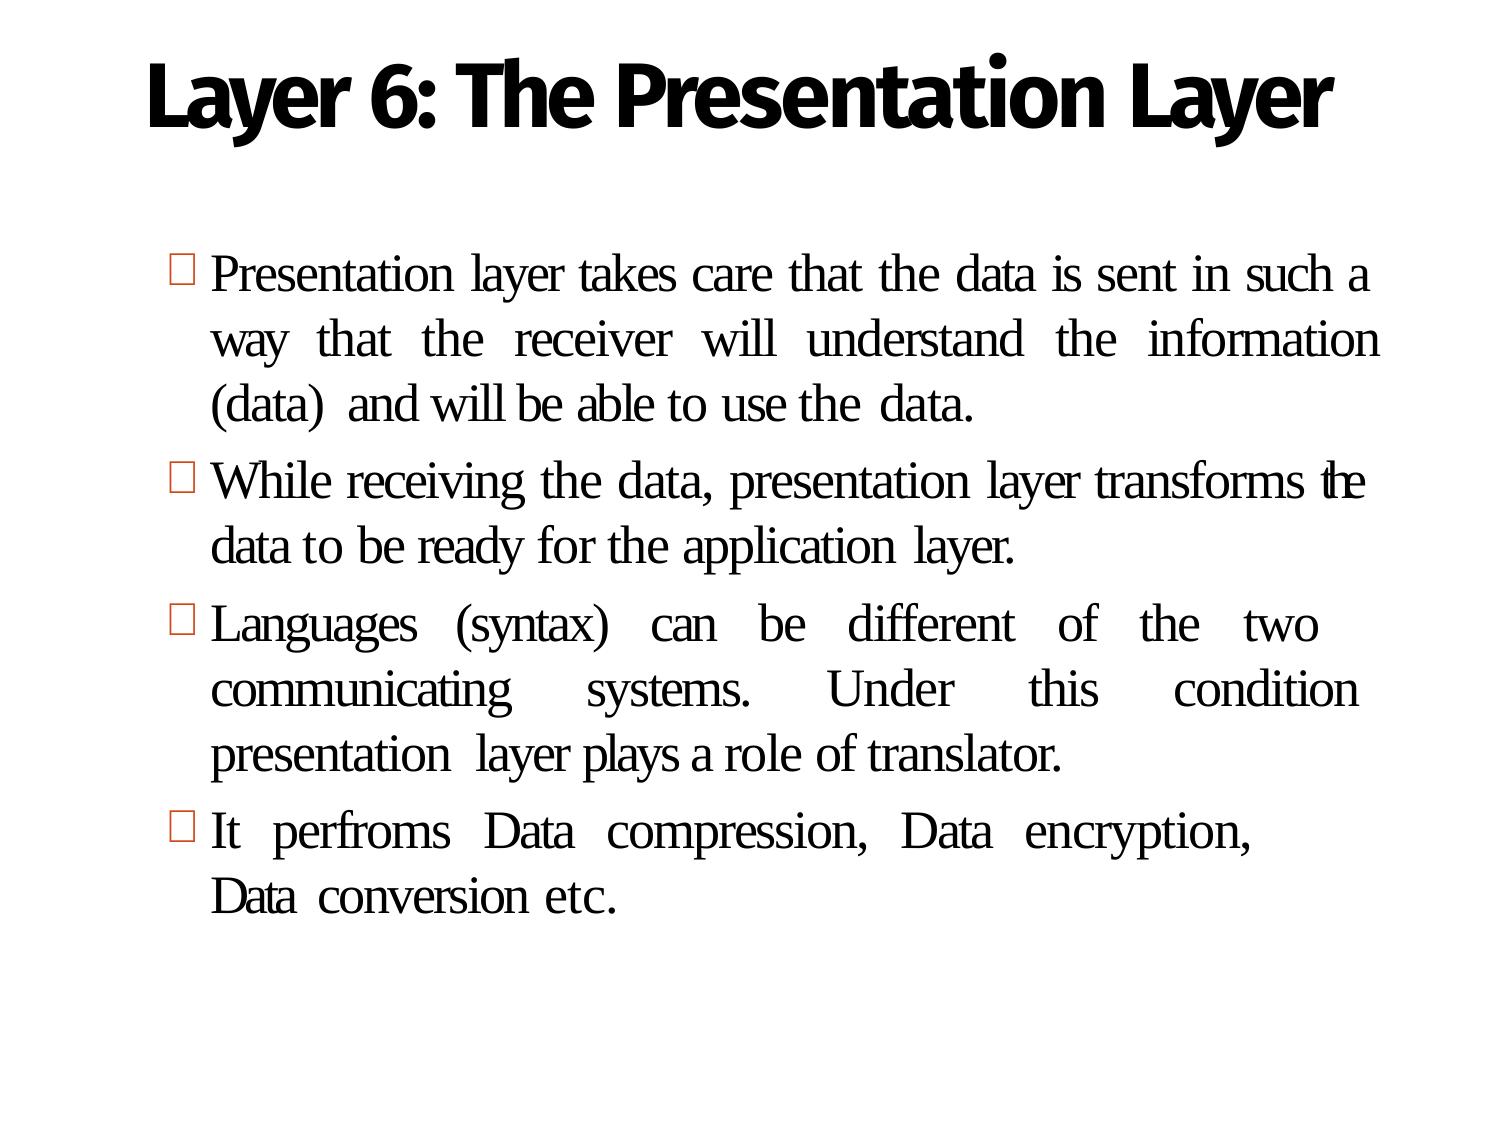

# Layer 6: The Presentation Layer
Presentation layer takes care that the data is sent in such a  way that the receiver will understand the information (data)  and will be able to use the data.
While receiving the data, presentation layer transforms the data to be ready for the application layer.
Languages (syntax) can be different of the two  communicating systems. Under this condition presentation  layer plays a role of translator.
It perfroms Data compression, Data encryption, Data  conversion etc.